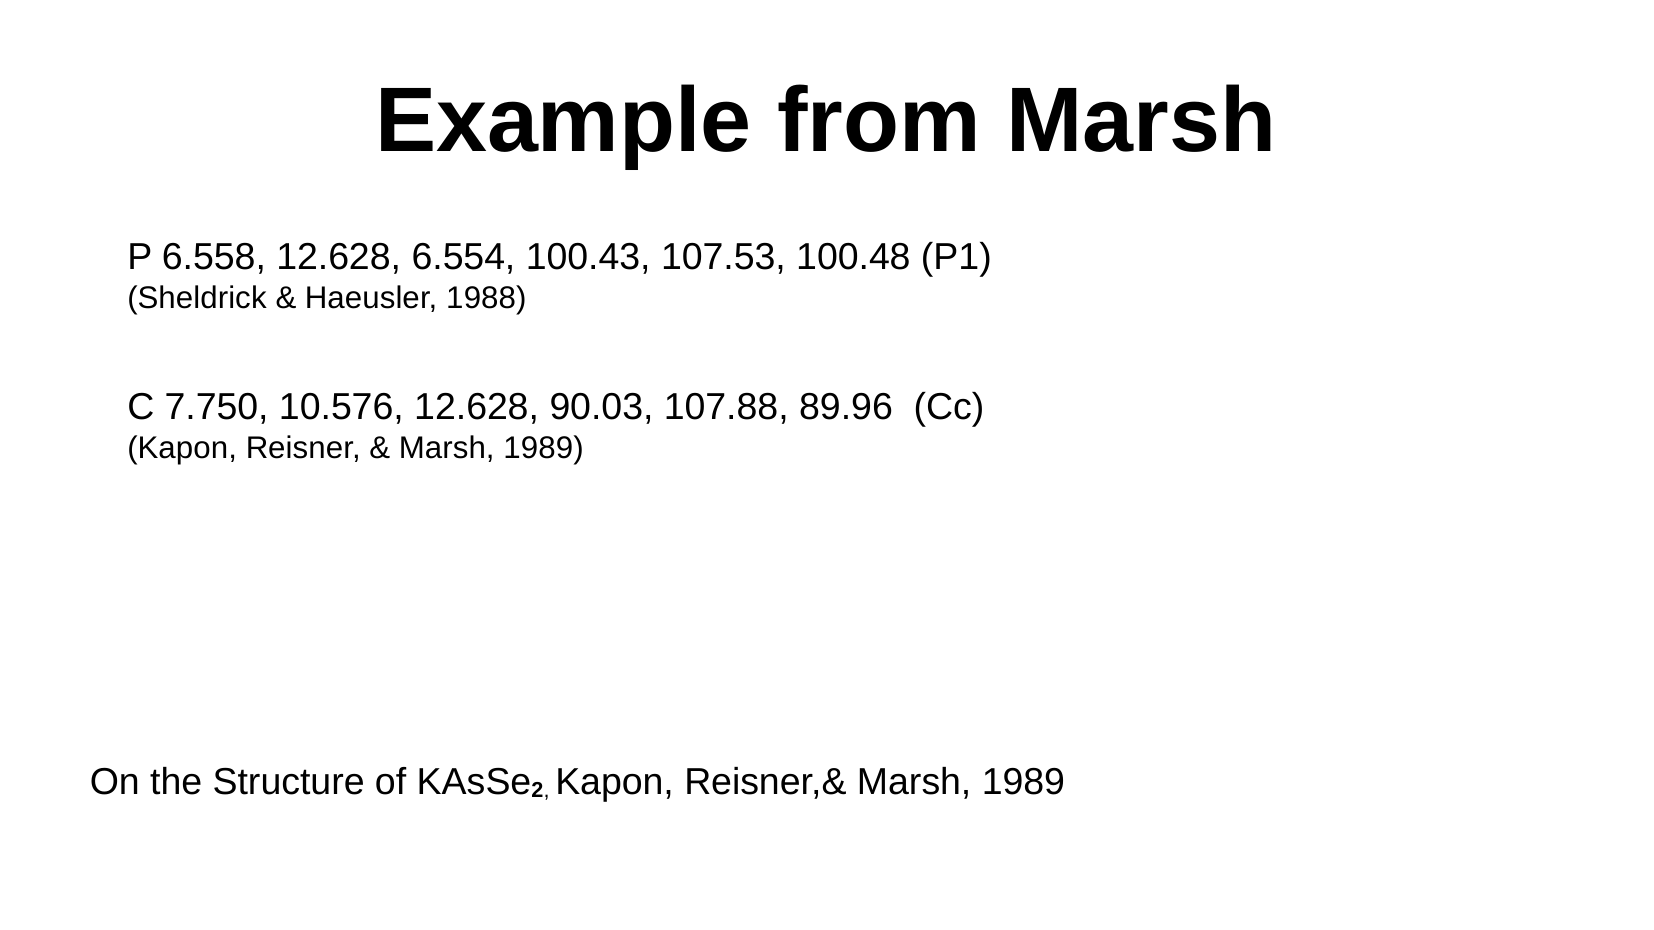

# Example from Marsh
P 6.558, 12.628, 6.554, 100.43, 107.53, 100.48 (P1)
(Sheldrick & Haeusler, 1988)
C 7.750, 10.576, 12.628, 90.03, 107.88, 89.96  (Cc)
(Kapon, Reisner, & Marsh, 1989)
On the Structure of KAsSe2, Kapon, Reisner,& Marsh, 1989